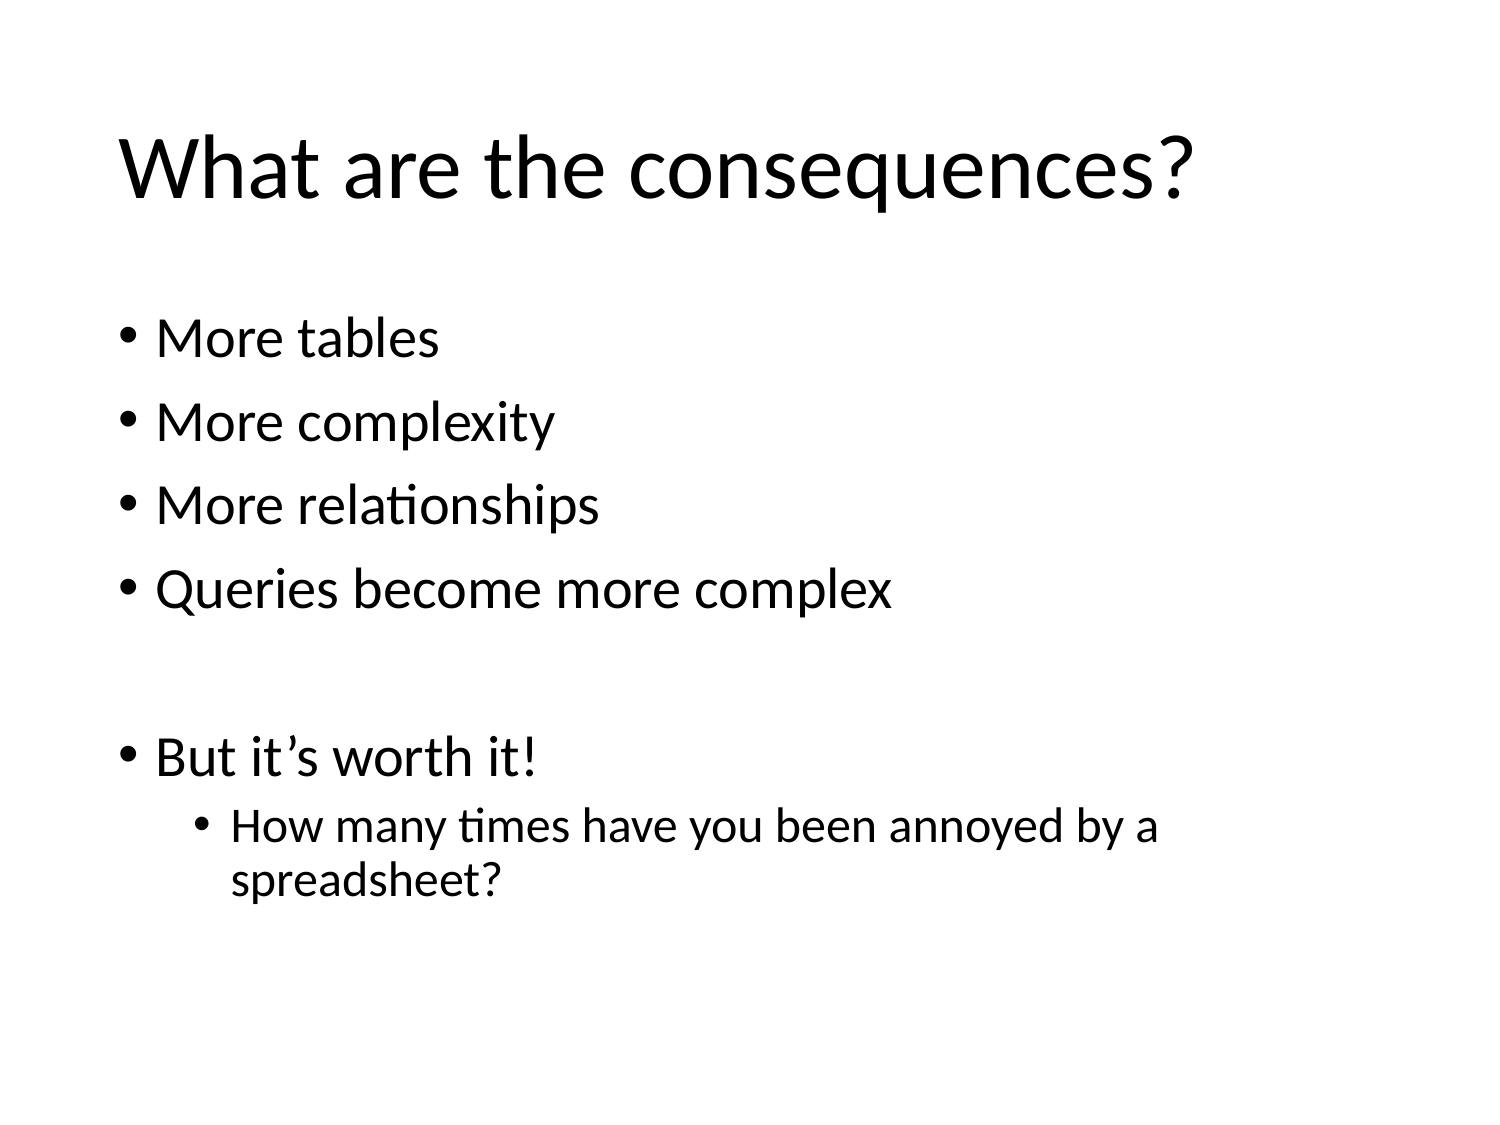

# What are the consequences?
More tables
More complexity
More relationships
Queries become more complex

But it’s worth it!
How many times have you been annoyed by a spreadsheet?